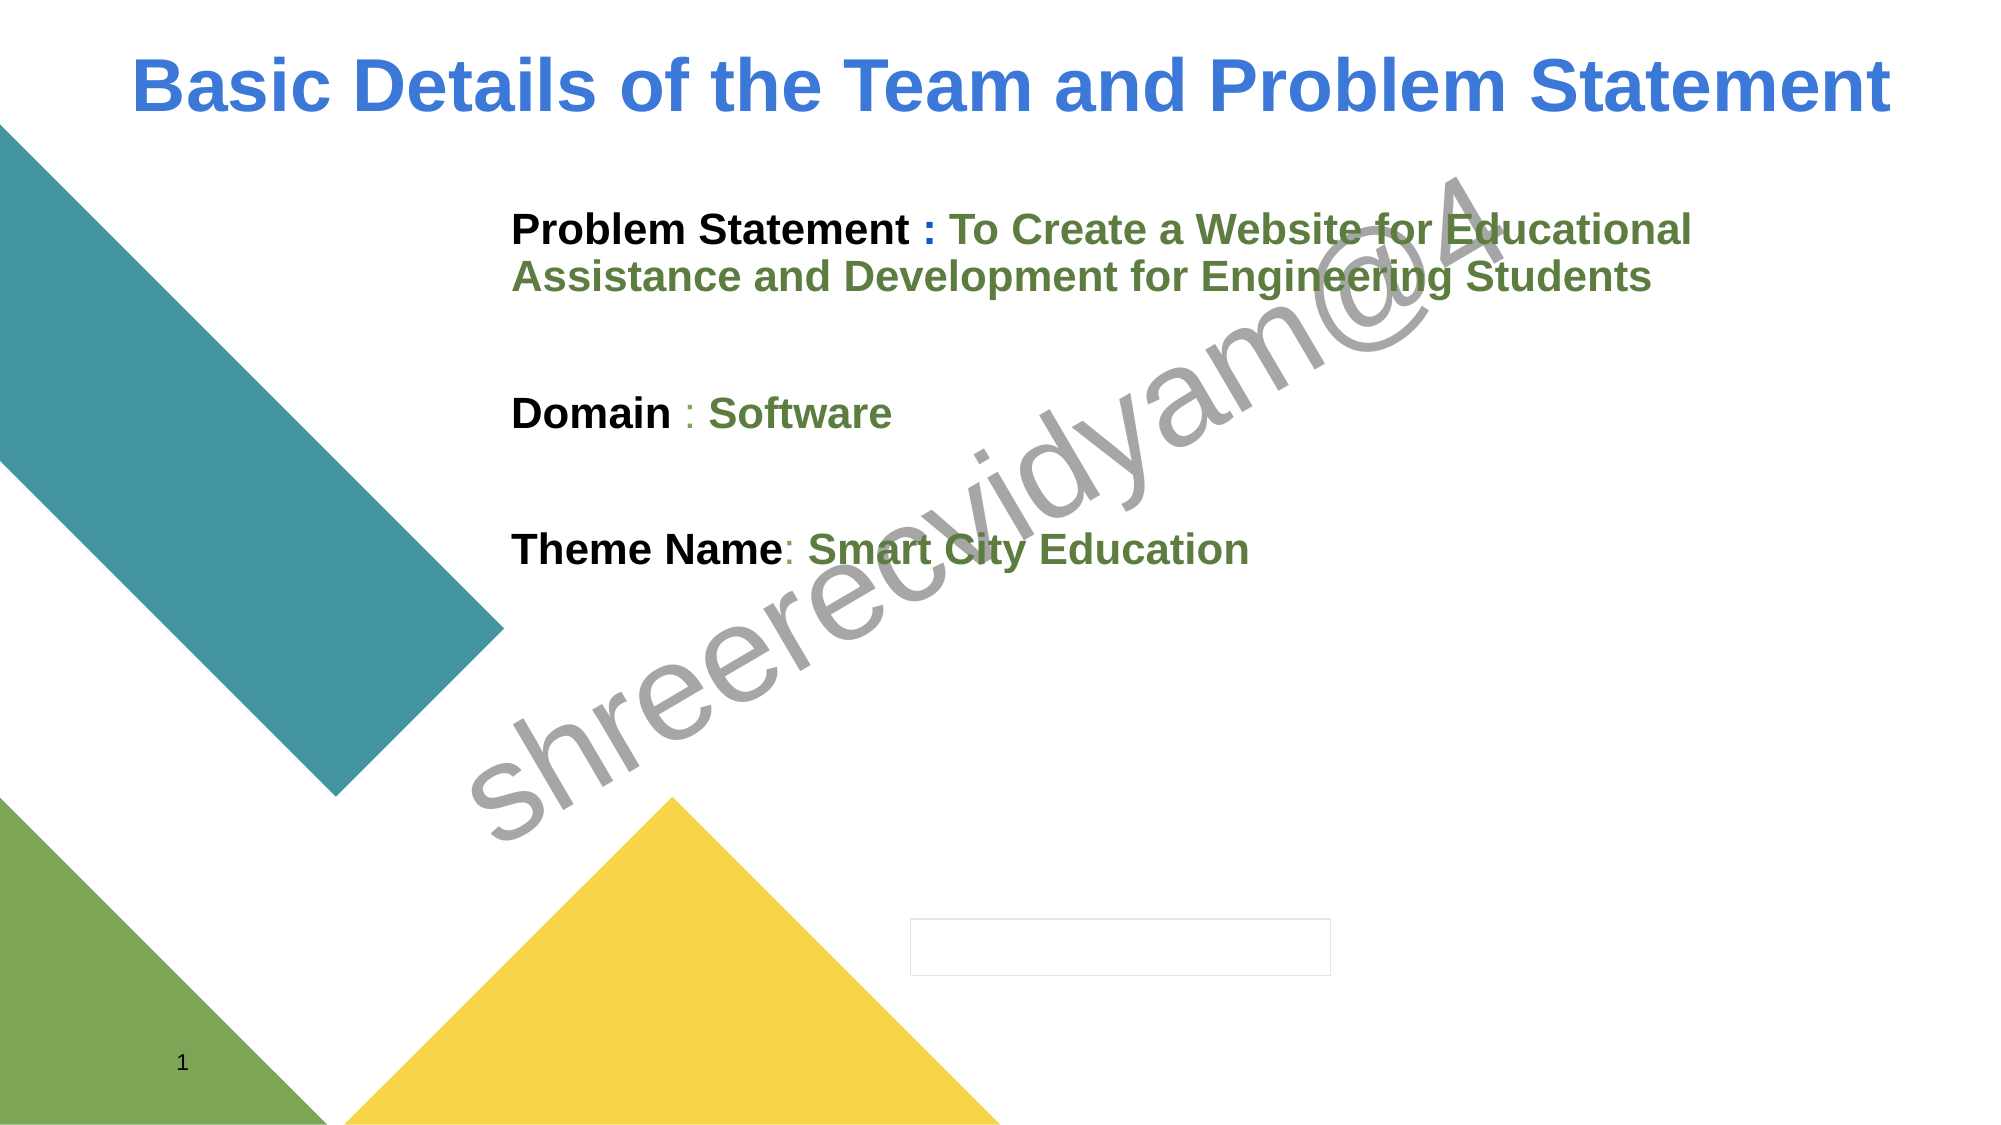

Basic Details of the Team and Problem Statement
Problem Statement : To Create a Website for Educational Assistance and Development for Engineering Students

Domain : Software

Theme Name: Smart City Education

1